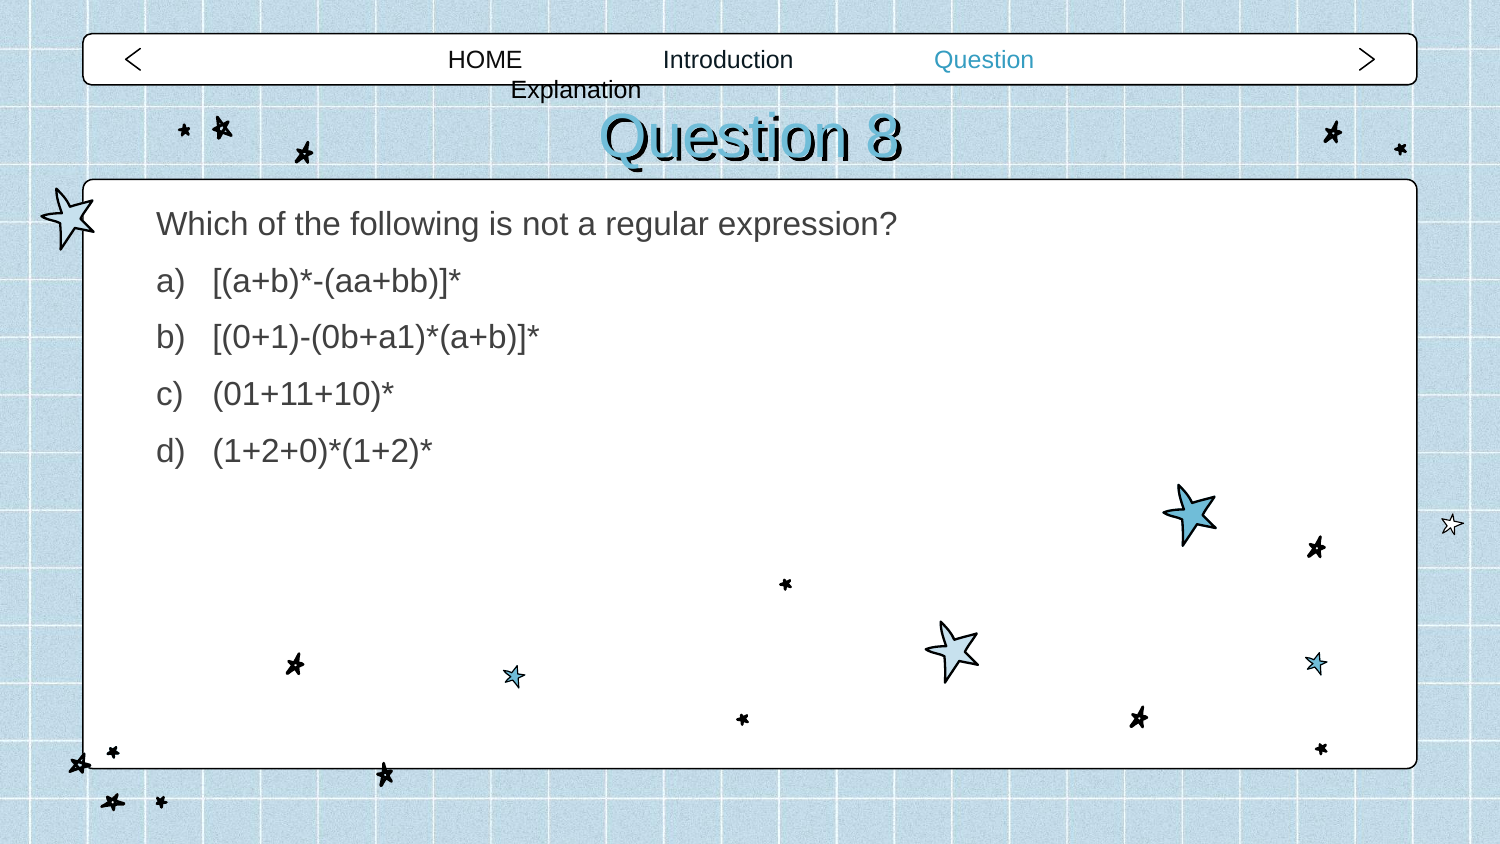

HOME                    Introduction                    Question                    Explanation

# Question 8

Which of the following is not a regular expression?
[(a+b)*-(aa+bb)]*
[(0+1)-(0b+a1)*(a+b)]*
(01+11+10)*
(1+2+0)*(1+2)*